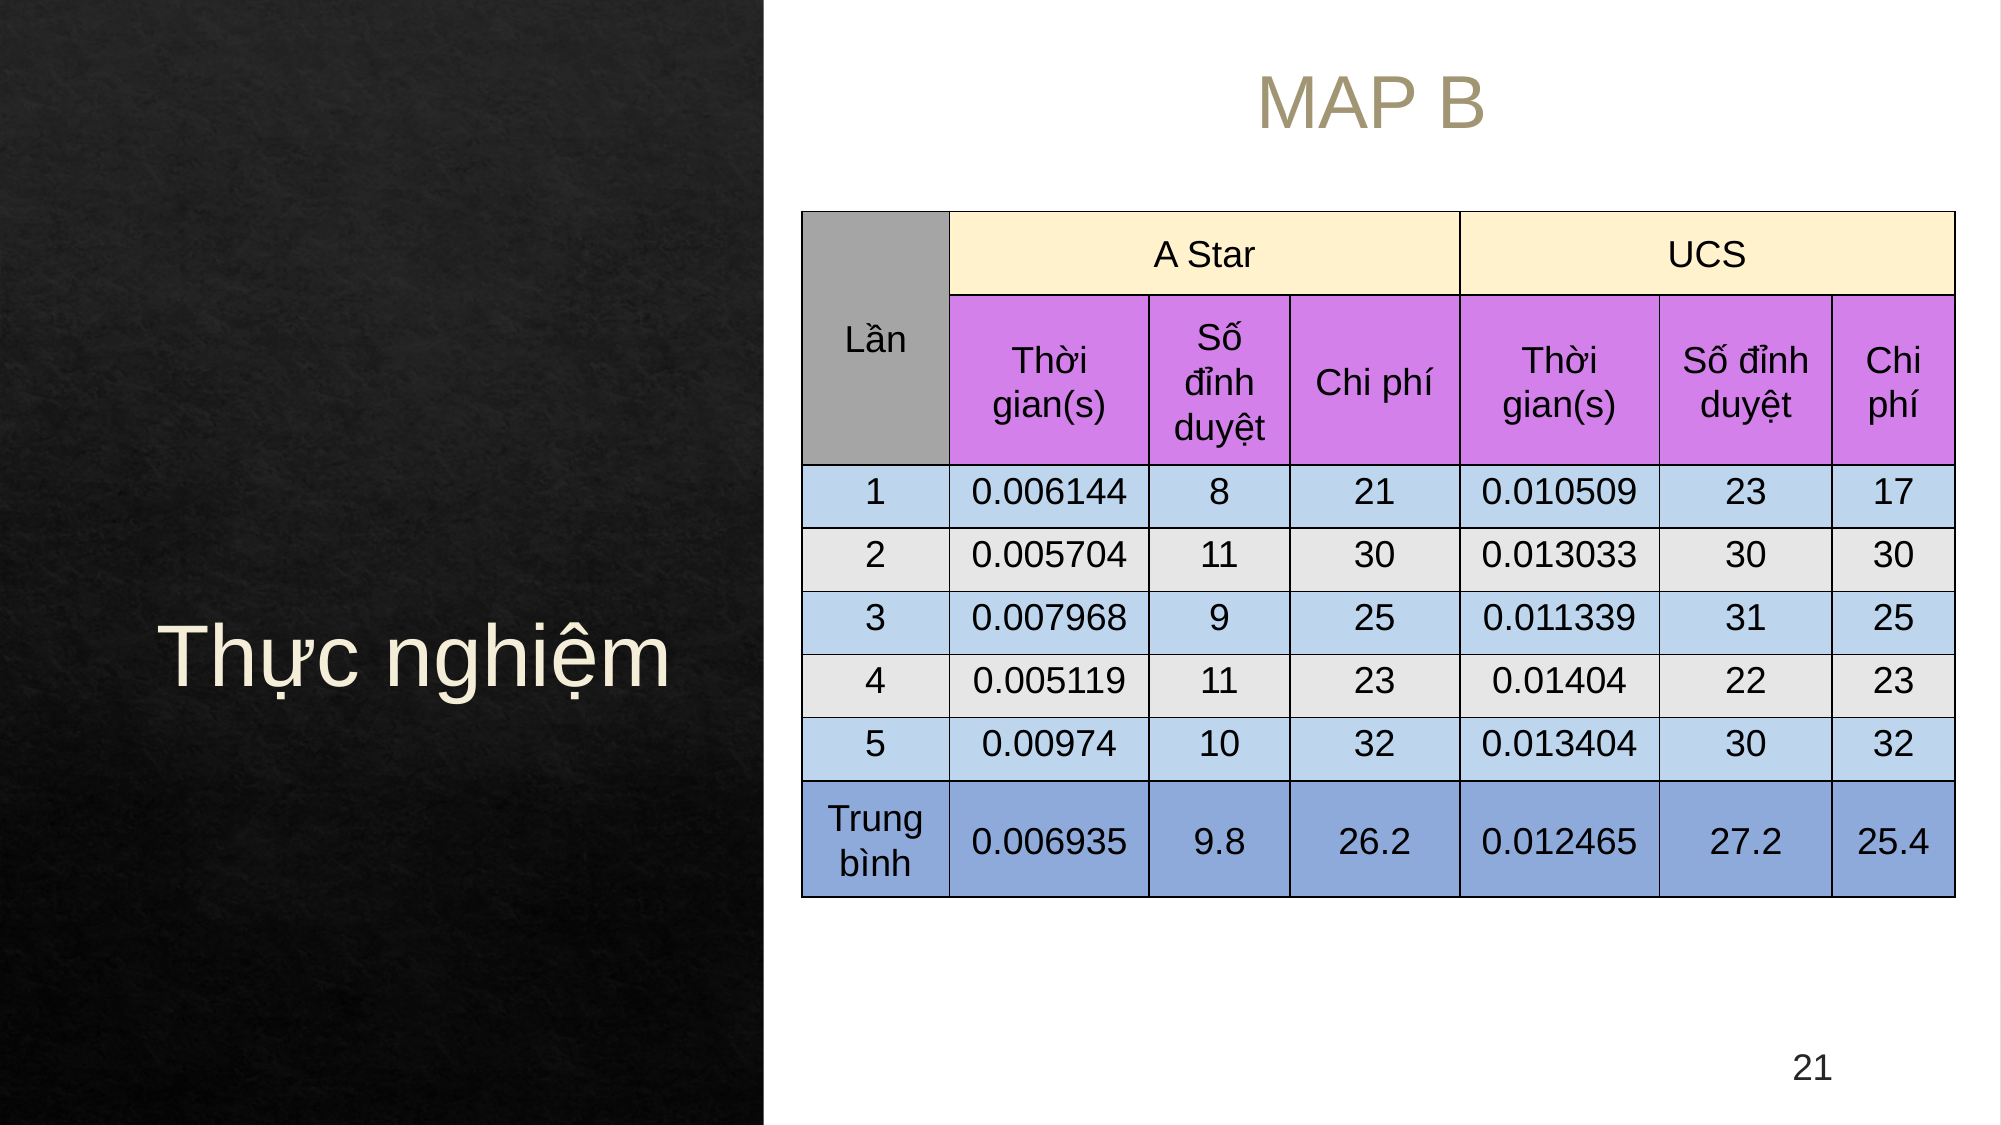

MAP B
Thực nghiệm
| Lần | A Star |  |  | UCS |  |  |
| --- | --- | --- | --- | --- | --- | --- |
|  | Thời gian(s) | Số đỉnh duyệt | Chi phí | Thời gian(s) | Số đỉnh duyệt | Chi phí |
| 1 | 0.006144 | 8 | 21 | 0.010509 | 23 | 17 |
| 2 | 0.005704 | 11 | 30 | 0.013033 | 30 | 30 |
| 3 | 0.007968 | 9 | 25 | 0.011339 | 31 | 25 |
| 4 | 0.005119 | 11 | 23 | 0.01404 | 22 | 23 |
| 5 | 0.00974 | 10 | 32 | 0.013404 | 30 | 32 |
| Trung bình | 0.006935 | 9.8 | 26.2 | 0.012465 | 27.2 | 25.4 |
21